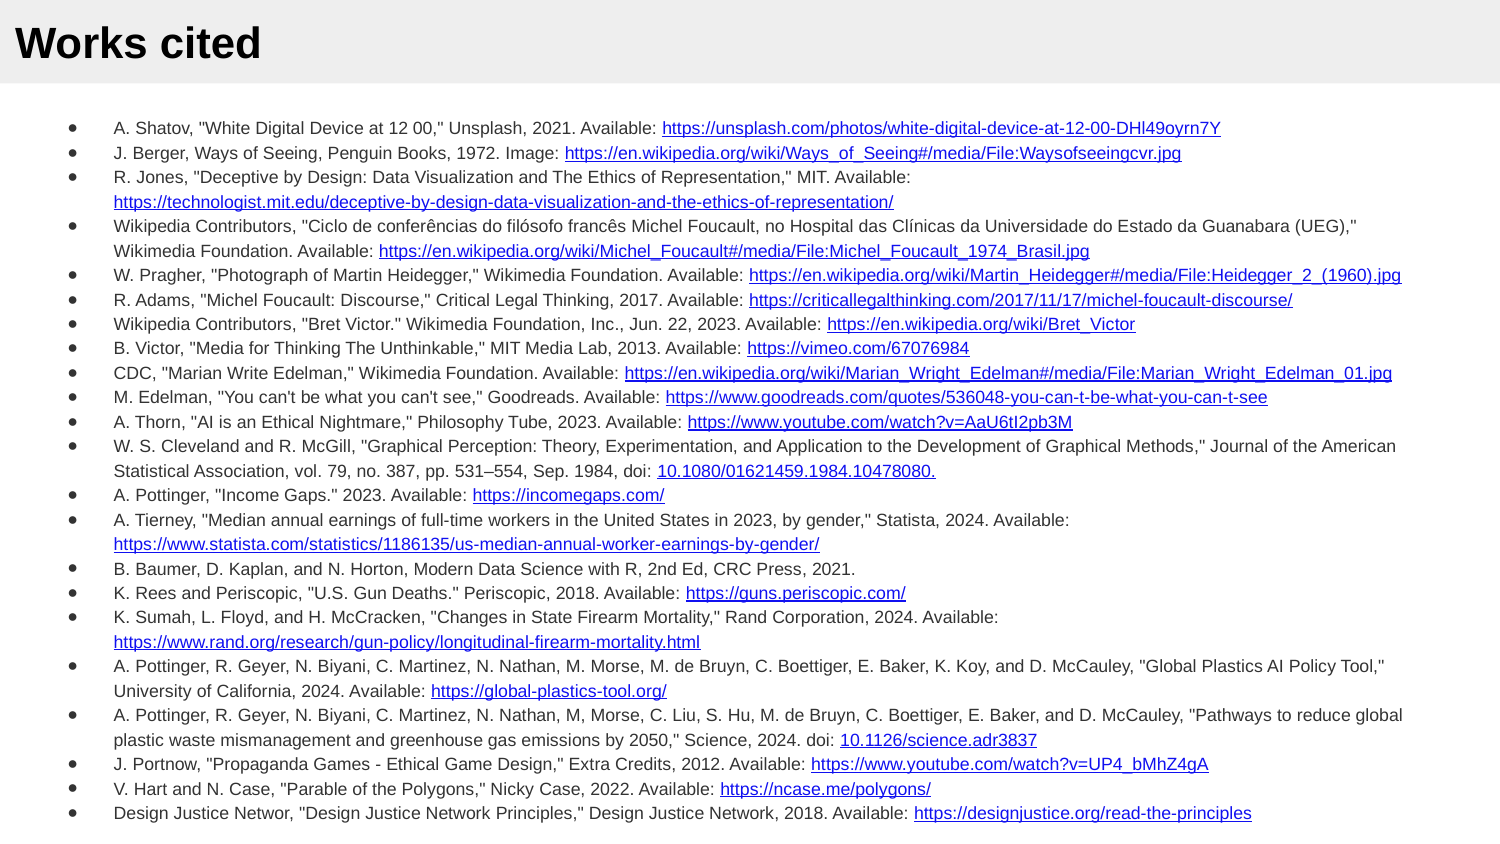

Works cited

A. Shatov, "White Digital Device at 12 00," Unsplash, 2021. Available: https://unsplash.com/photos/white-digital-device-at-12-00-DHl49oyrn7Y
J. Berger, Ways of Seeing, Penguin Books, 1972. Image: https://en.wikipedia.org/wiki/Ways_of_Seeing#/media/File:Waysofseeingcvr.jpg
R. Jones, "Deceptive by Design: Data Visualization and The Ethics of Representation," MIT. Available: https://technologist.mit.edu/deceptive-by-design-data-visualization-and-the-ethics-of-representation/
Wikipedia Contributors, "Ciclo de conferências do filósofo francês Michel Foucault, no Hospital das Clínicas da Universidade do Estado da Guanabara (UEG)," Wikimedia Foundation. Available: https://en.wikipedia.org/wiki/Michel_Foucault#/media/File:Michel_Foucault_1974_Brasil.jpg
W. Pragher, "Photograph of Martin Heidegger," Wikimedia Foundation. Available: https://en.wikipedia.org/wiki/Martin_Heidegger#/media/File:Heidegger_2_(1960).jpg
R. Adams, "Michel Foucault: Discourse," Critical Legal Thinking, 2017. Available: https://criticallegalthinking.com/2017/11/17/michel-foucault-discourse/
Wikipedia Contributors, "Bret Victor." Wikimedia Foundation, Inc., Jun. 22, 2023. Available: https://en.wikipedia.org/wiki/Bret_Victor
B. Victor, "Media for Thinking The Unthinkable," MIT Media Lab, 2013. Available: https://vimeo.com/67076984
CDC, "Marian Write Edelman," Wikimedia Foundation. Available: https://en.wikipedia.org/wiki/Marian_Wright_Edelman#/media/File:Marian_Wright_Edelman_01.jpg
M. Edelman, "You can't be what you can't see," Goodreads. Available: https://www.goodreads.com/quotes/536048-you-can-t-be-what-you-can-t-see
A. Thorn, "AI is an Ethical Nightmare," Philosophy Tube, 2023. Available: https://www.youtube.com/watch?v=AaU6tI2pb3M
W. S. Cleveland and R. McGill, "Graphical Perception: Theory, Experimentation, and Application to the Development of Graphical Methods," Journal of the American Statistical Association, vol. 79, no. 387, pp. 531–554, Sep. 1984, doi: 10.1080/01621459.1984.10478080.
A. Pottinger, "Income Gaps." 2023. Available: https://incomegaps.com/
A. Tierney, "Median annual earnings of full-time workers in the United States in 2023, by gender," Statista, 2024. Available: https://www.statista.com/statistics/1186135/us-median-annual-worker-earnings-by-gender/
B. Baumer, D. Kaplan, and N. Horton, Modern Data Science with R, 2nd Ed, CRC Press, 2021.
K. Rees and Periscopic, "U.S. Gun Deaths." Periscopic, 2018. Available: https://guns.periscopic.com/
K. Sumah, L. Floyd, and H. McCracken, "Changes in State Firearm Mortality," Rand Corporation, 2024. Available: https://www.rand.org/research/gun-policy/longitudinal-firearm-mortality.html
A. Pottinger, R. Geyer, N. Biyani, C. Martinez, N. Nathan, M. Morse, M. de Bruyn, C. Boettiger, E. Baker, K. Koy, and D. McCauley, "Global Plastics AI Policy Tool," University of California, 2024. Available: https://global-plastics-tool.org/
A. Pottinger, R. Geyer, N. Biyani, C. Martinez, N. Nathan, M, Morse, C. Liu, S. Hu, M. de Bruyn, C. Boettiger, E. Baker, and D. McCauley, "Pathways to reduce global plastic waste mismanagement and greenhouse gas emissions by 2050," Science, 2024. doi: 10.1126/science.adr3837
J. Portnow, "Propaganda Games - Ethical Game Design," Extra Credits, 2012. Available: https://www.youtube.com/watch?v=UP4_bMhZ4gA
V. Hart and N. Case, "Parable of the Polygons," Nicky Case, 2022. Available: https://ncase.me/polygons/
Design Justice Networ, "Design Justice Network Principles," Design Justice Network, 2018. Available: https://designjustice.org/read-the-principles